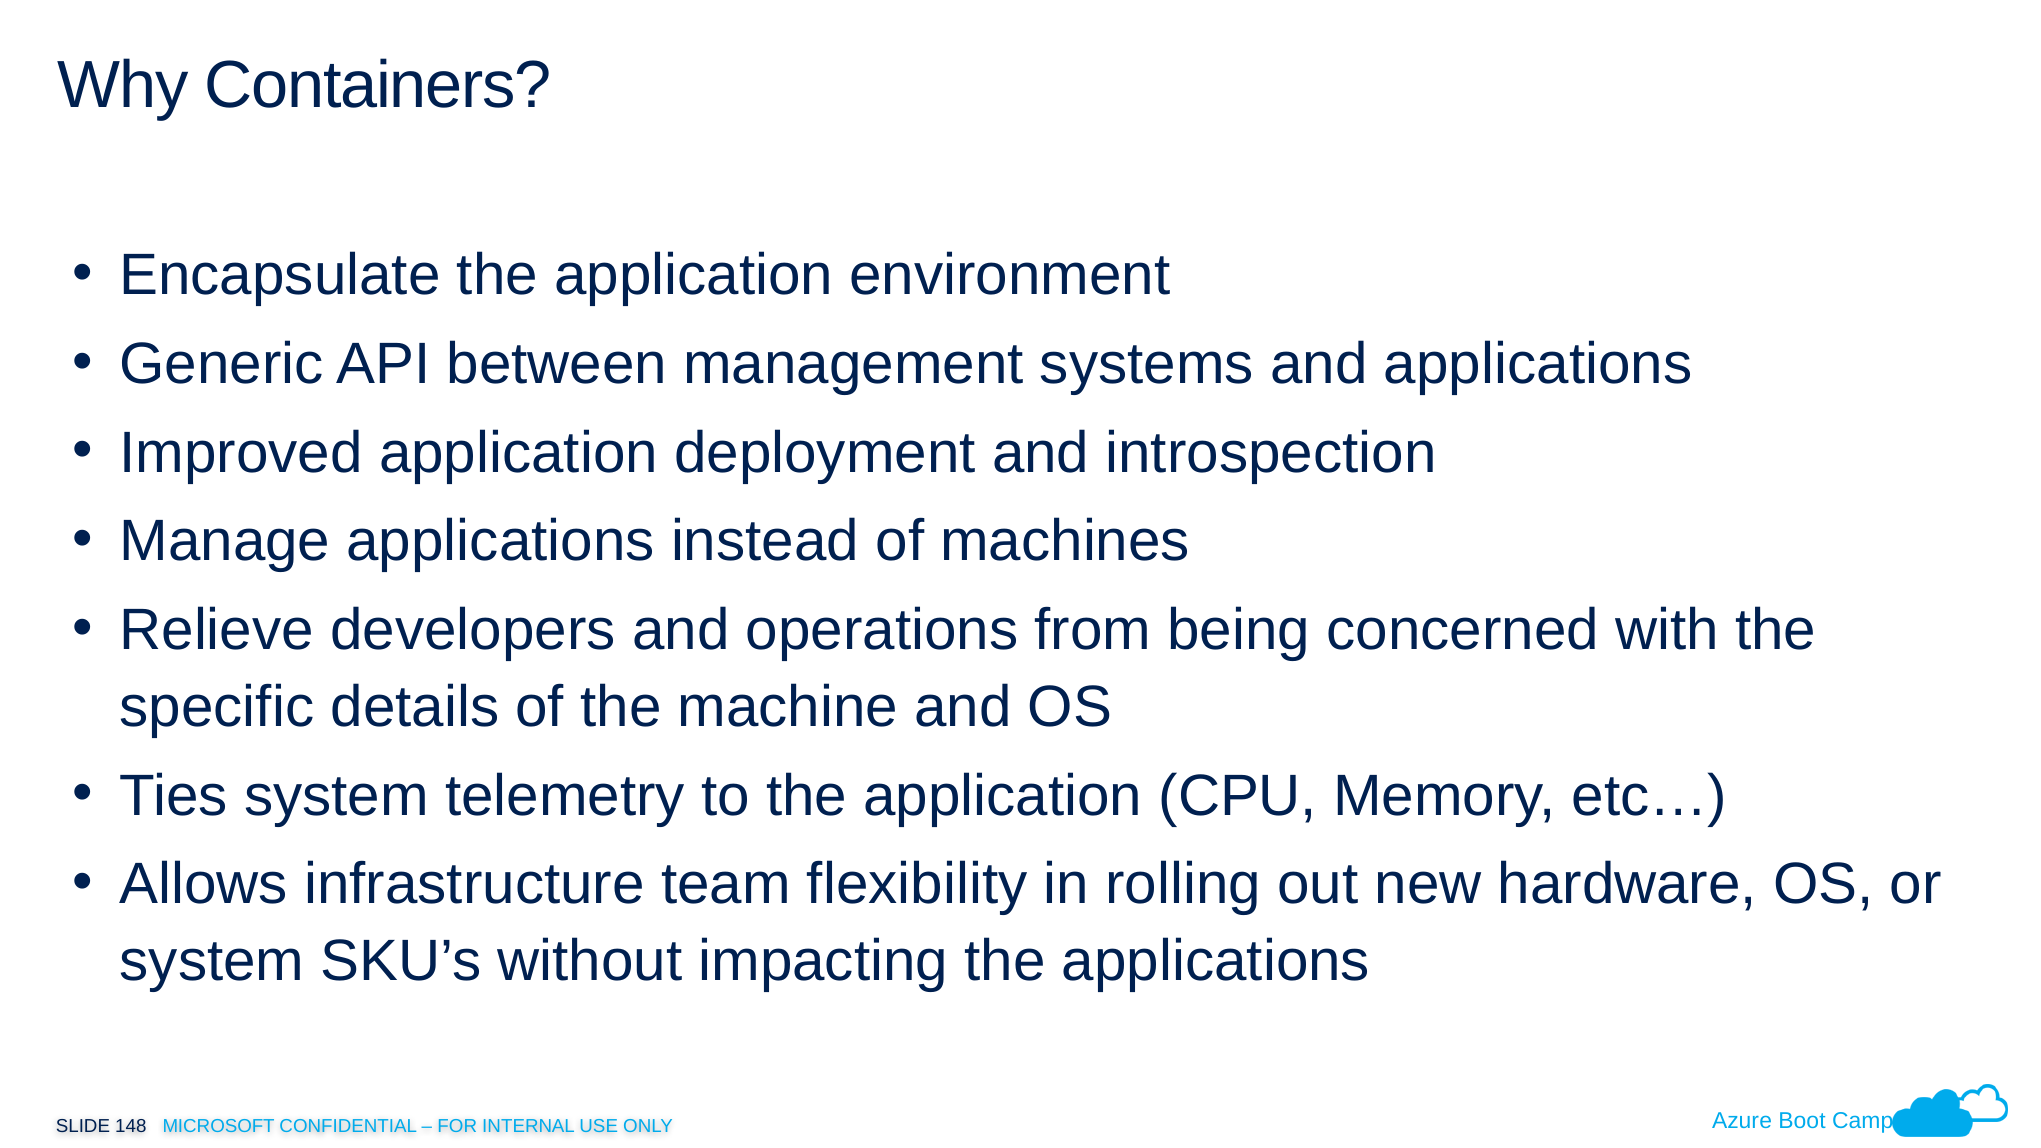

# Why Containers?

Encapsulate the application environment
Generic API between management systems and applications
Improved application deployment and introspection
Manage applications instead of machines
Relieve developers and operations from being concerned with the specific details of the machine and OS
Ties system telemetry to the application (CPU, Memory, etc…)
Allows infrastructure team flexibility in rolling out new hardware, OS, or system SKU’s without impacting the applications